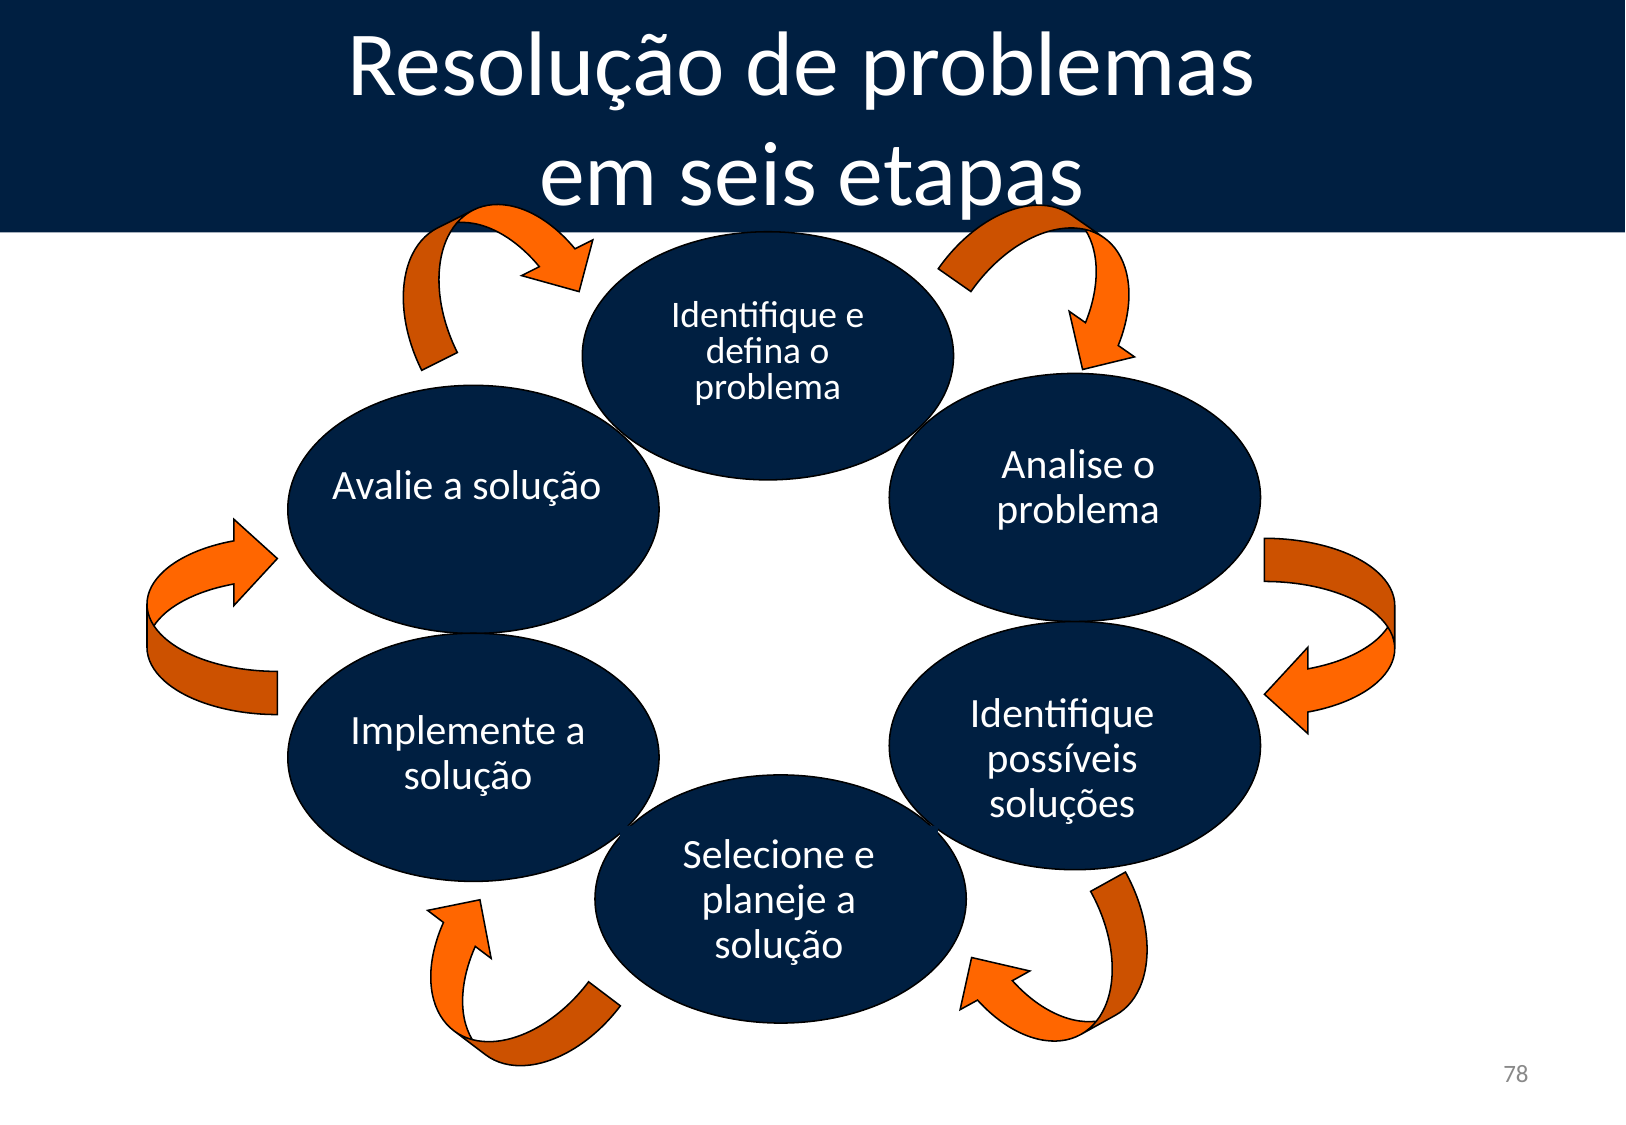

Resolução de problemas
em seis etapas

Identifique e defina o problema

Analise o problema
Avalie a solução

Identifique possíveis soluções
Implemente a solução

Selecione e planeje a solução

78